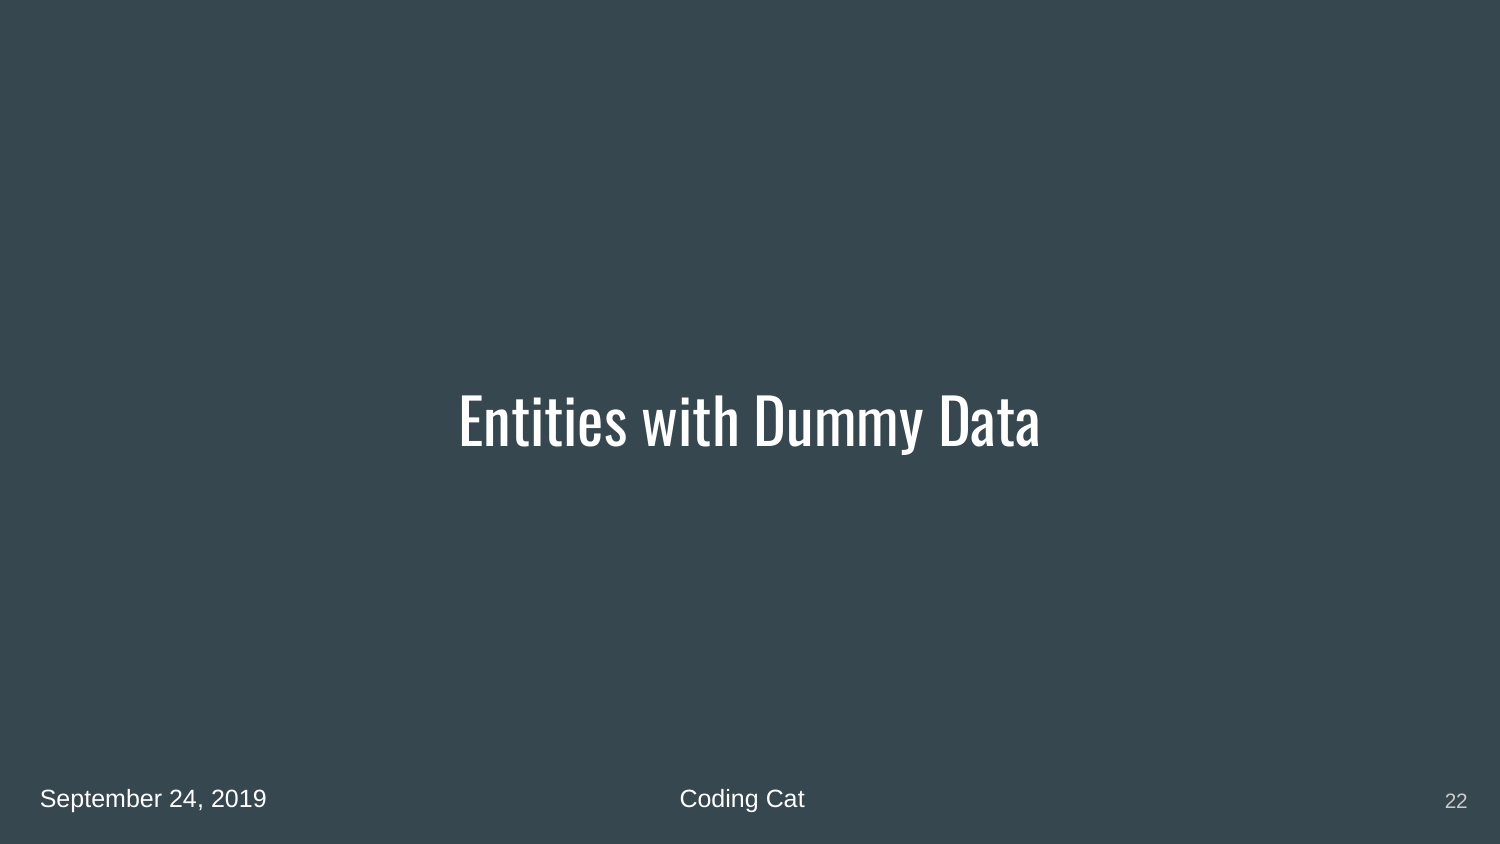

Entities with Dummy Data
September 24, 2019
Coding Cat
22